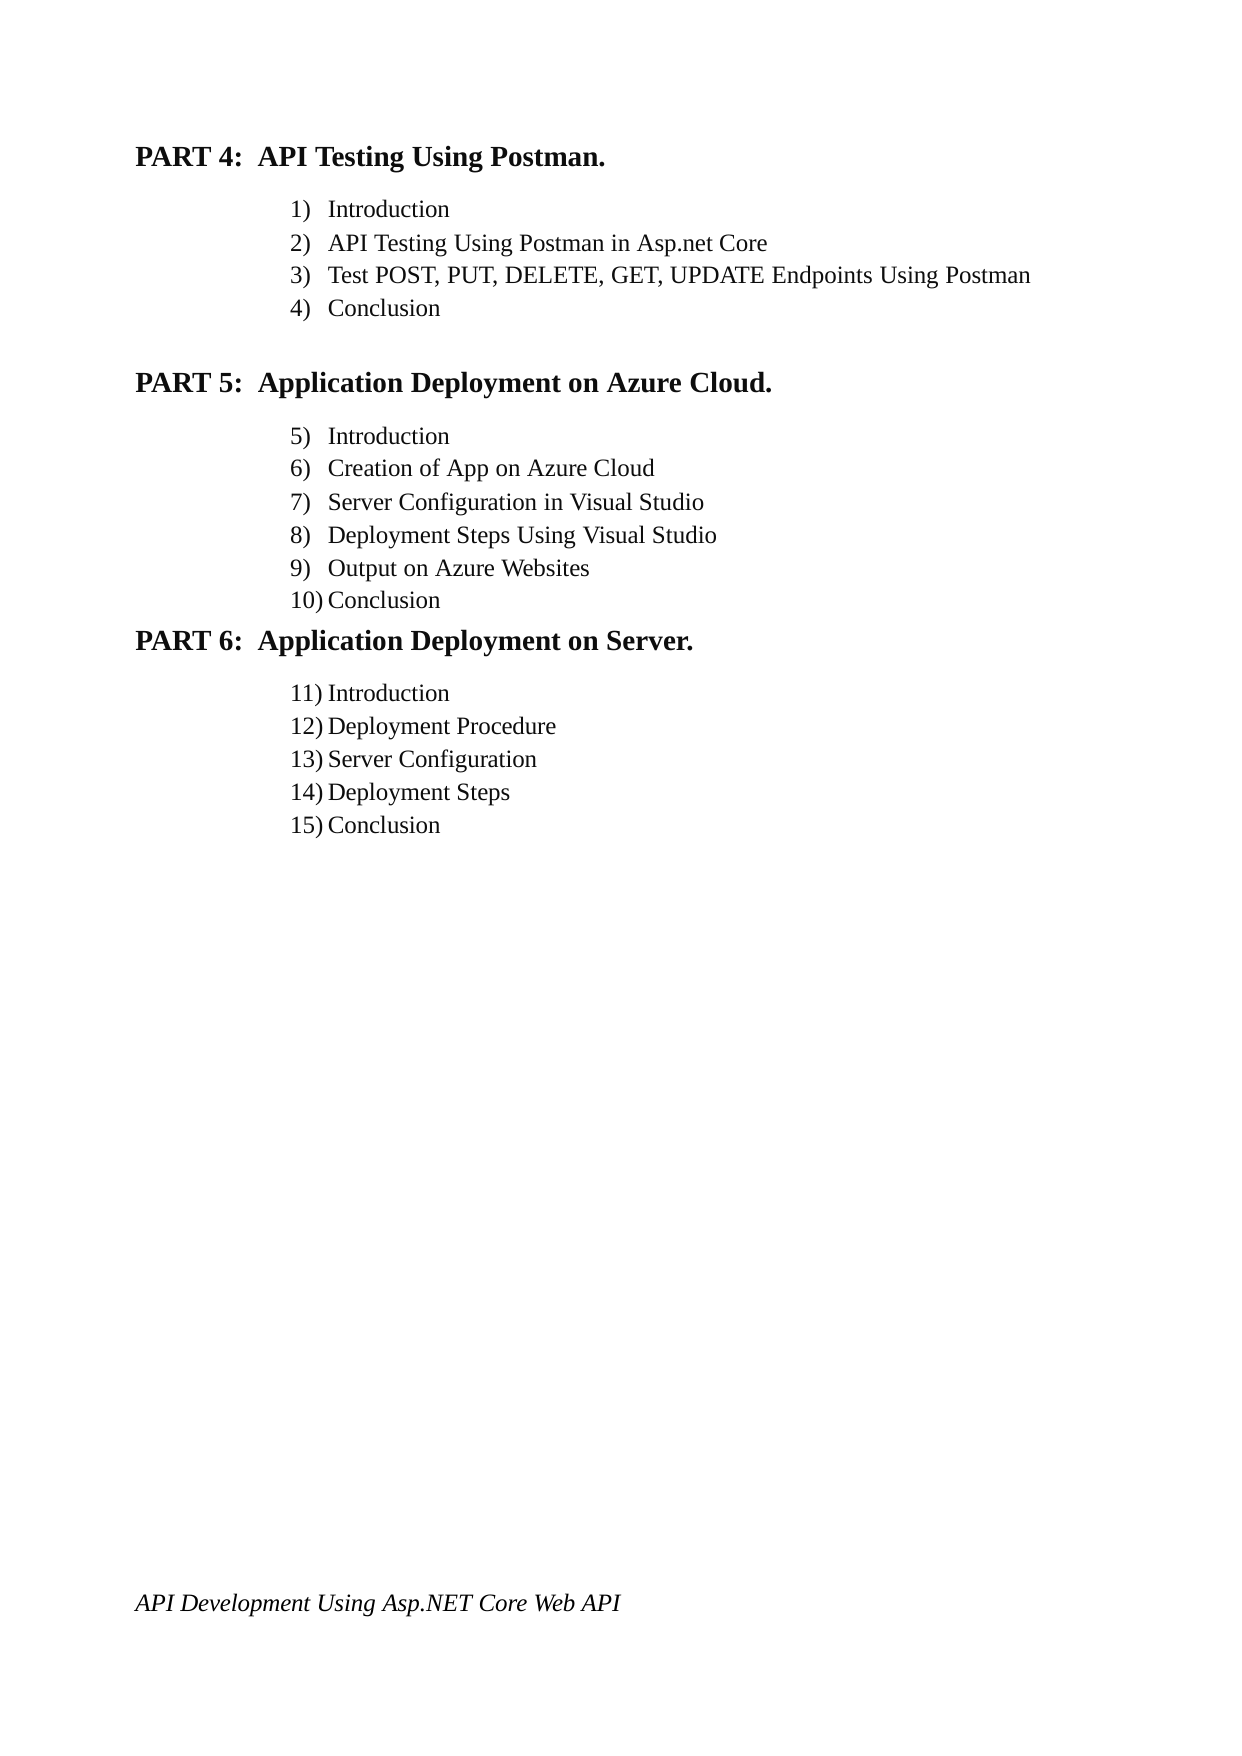

PART 4: API Testing Using Postman.
Introduction
API Testing Using Postman in Asp.net Core
Test POST, PUT, DELETE, GET, UPDATE Endpoints Using Postman
Conclusion

PART 5: Application Deployment on Azure Cloud.
Introduction
Creation of App on Azure Cloud
Server Configuration in Visual Studio
Deployment Steps Using Visual Studio
Output on Azure Websites
Conclusion
PART 6: Application Deployment on Server.
Introduction
Deployment Procedure
Server Configuration
Deployment Steps
Conclusion
API Development Using Asp.NET Core Web API